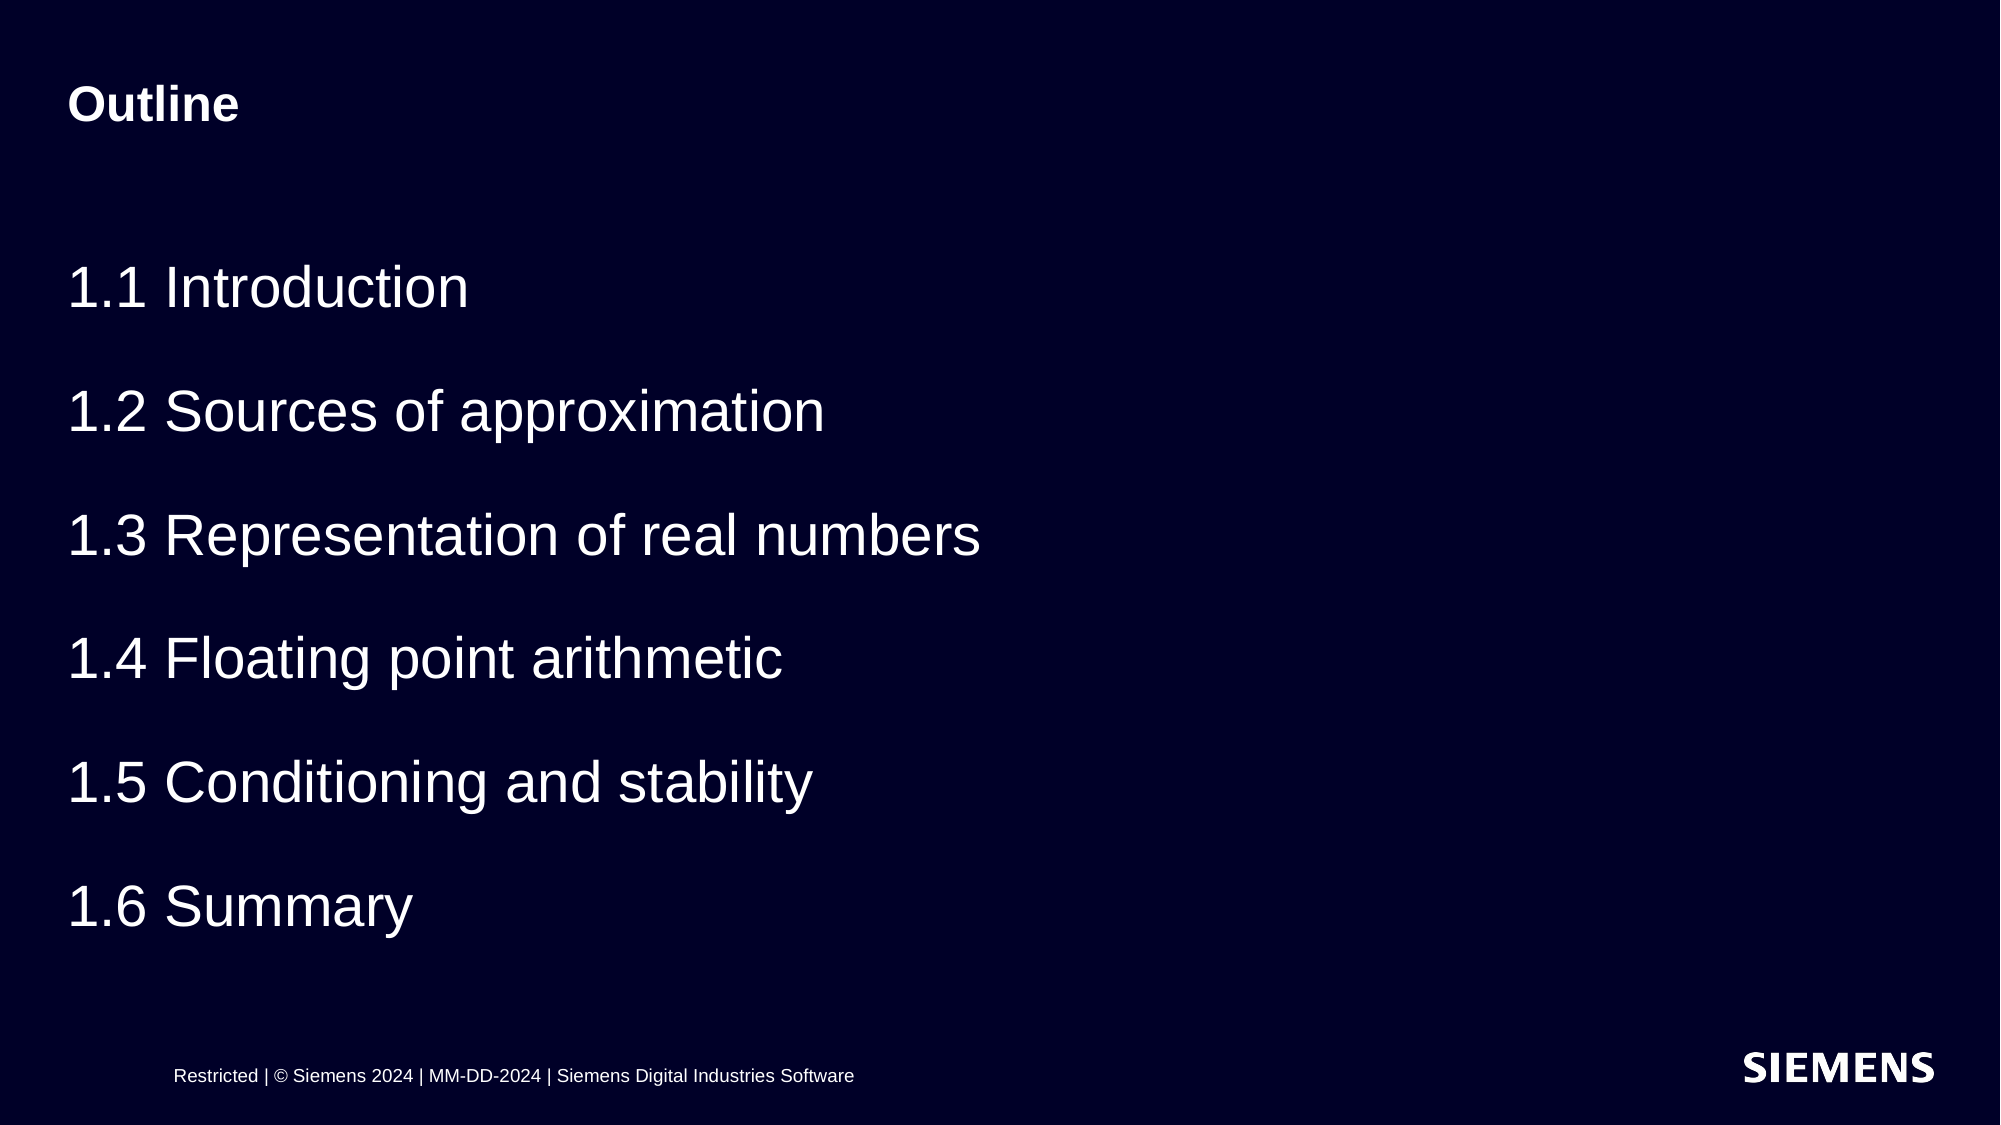

# Outline
1.1 Introduction
1.2 Sources of approximation
1.3 Representation of real numbers
1.4 Floating point arithmetic
1.5 Conditioning and stability
1.6 Summary
Restricted | © Siemens 2024 | MM-DD-2024 | Siemens Digital Industries Software